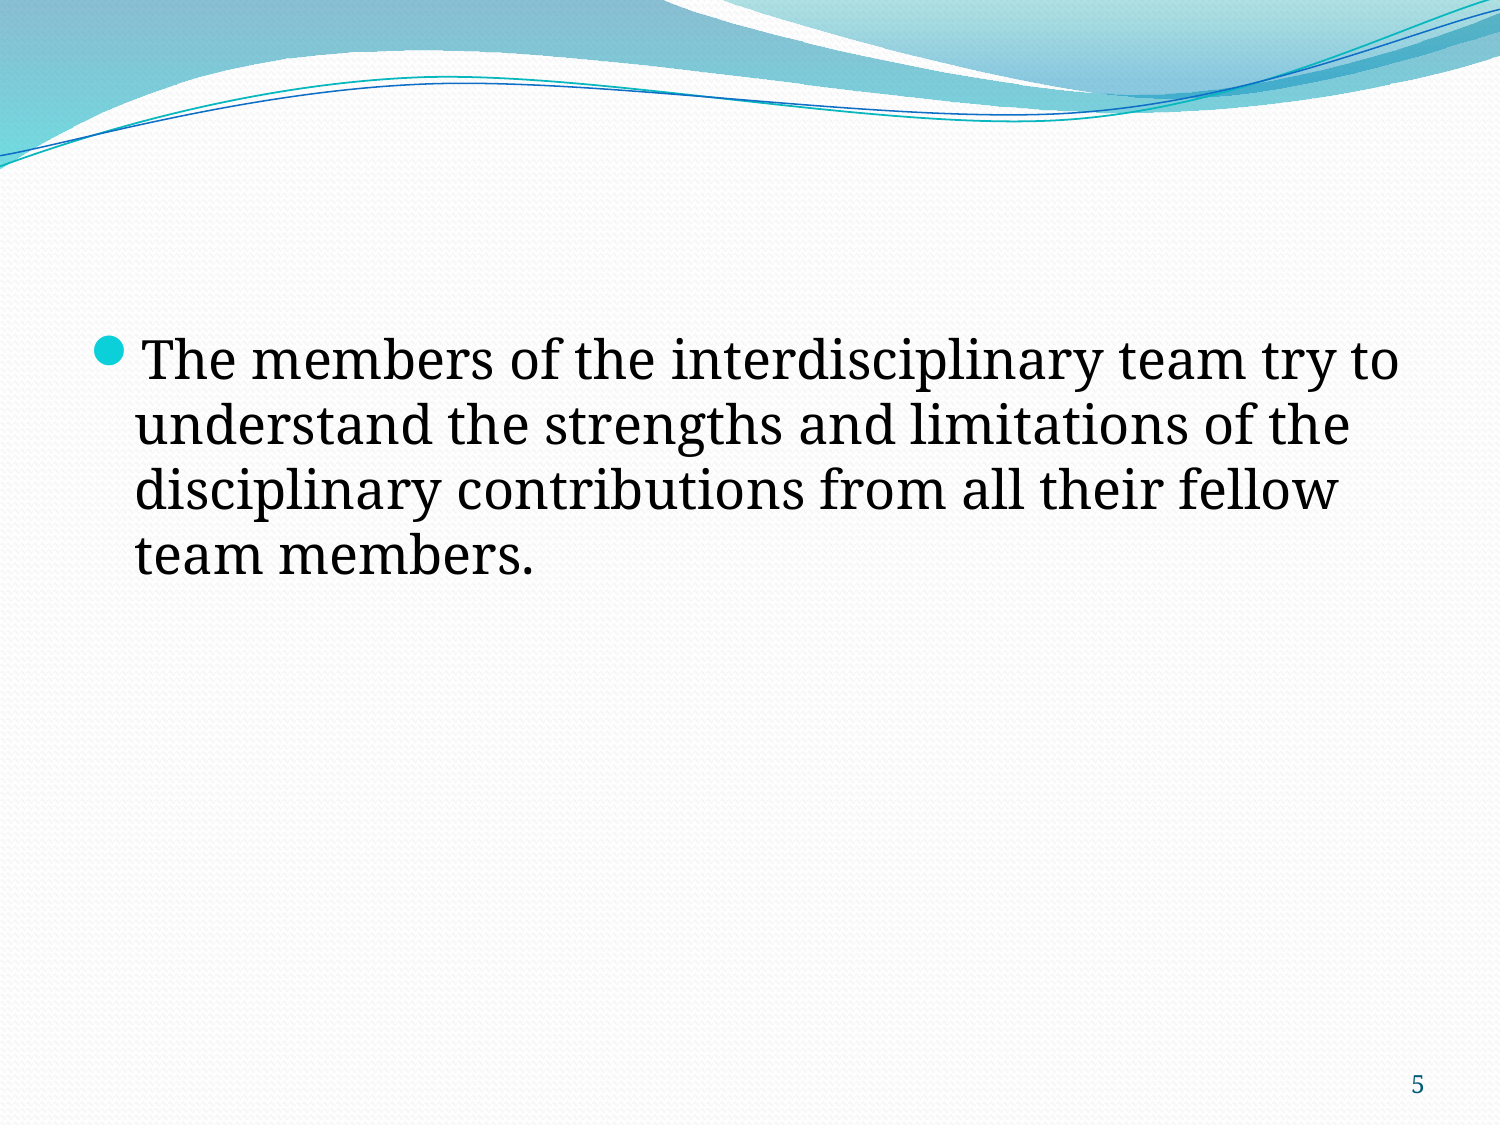

#
The members of the interdisciplinary team try to understand the strengths and limitations of the disciplinary contributions from all their fellow team members.
5